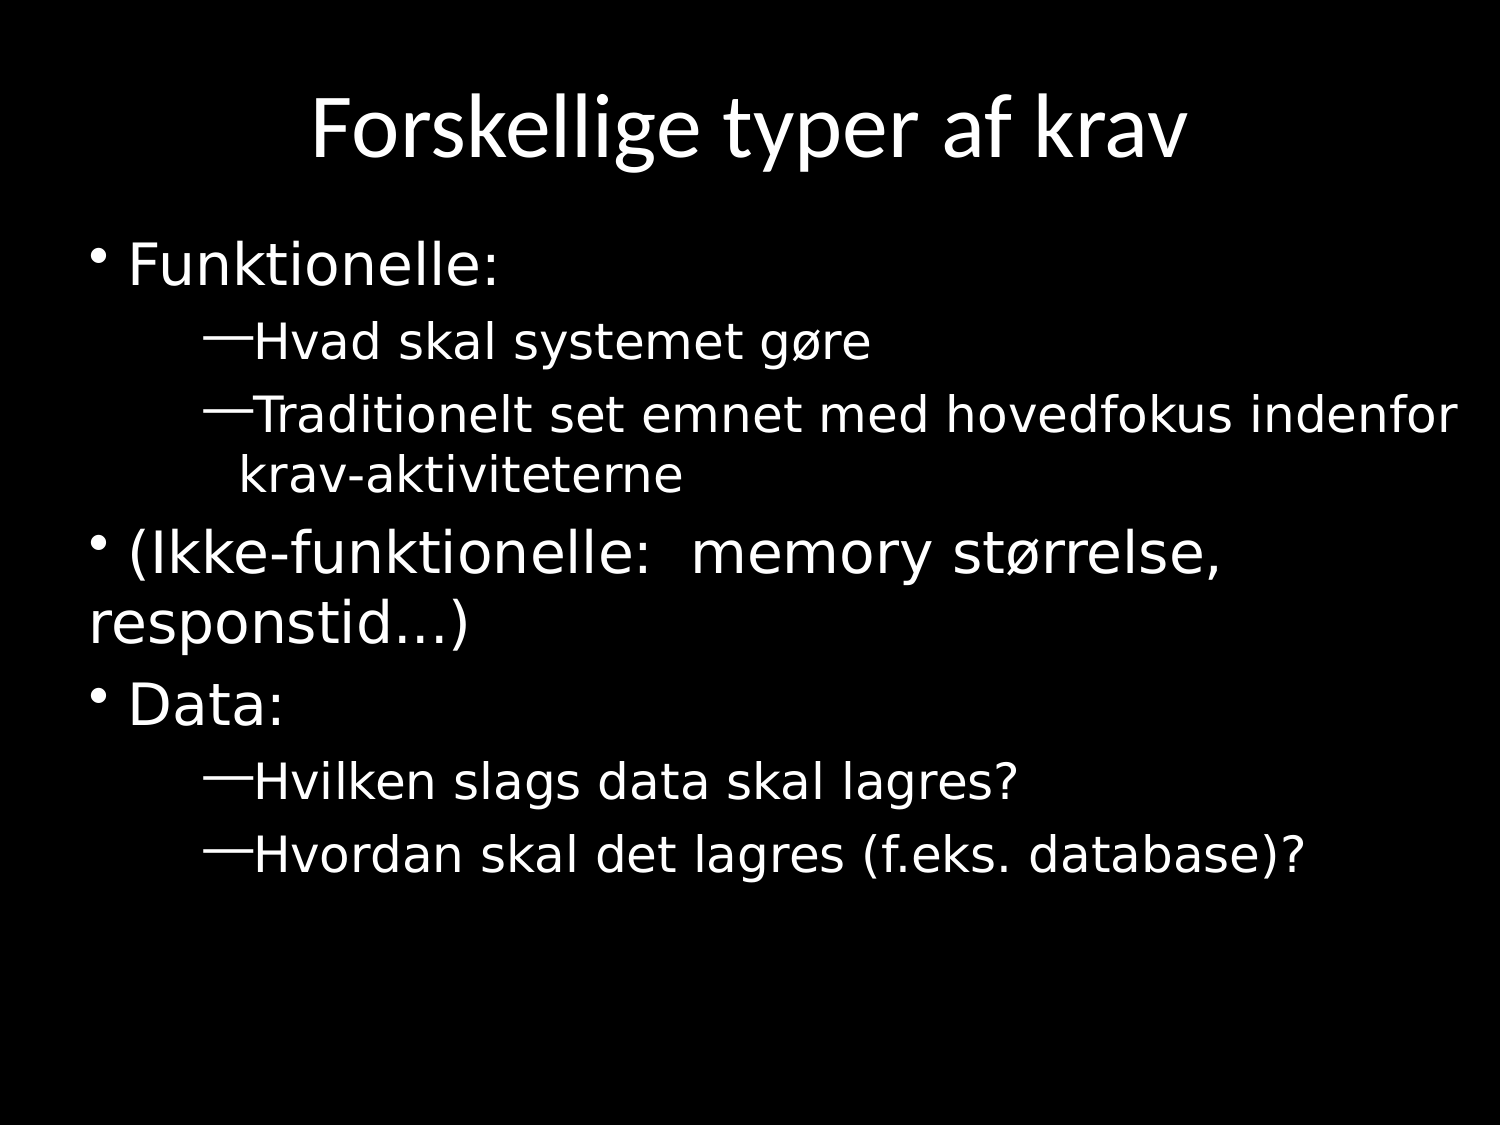

# Forskellige typer af krav

 Funktionelle:
Hvad skal systemet gøre
Traditionelt set emnet med hovedfokus indenfor krav-aktiviteterne
 (Ikke-funktionelle:  memory størrelse, responstid...)
 Data:
Hvilken slags data skal lagres?
Hvordan skal det lagres (f.eks. database)?